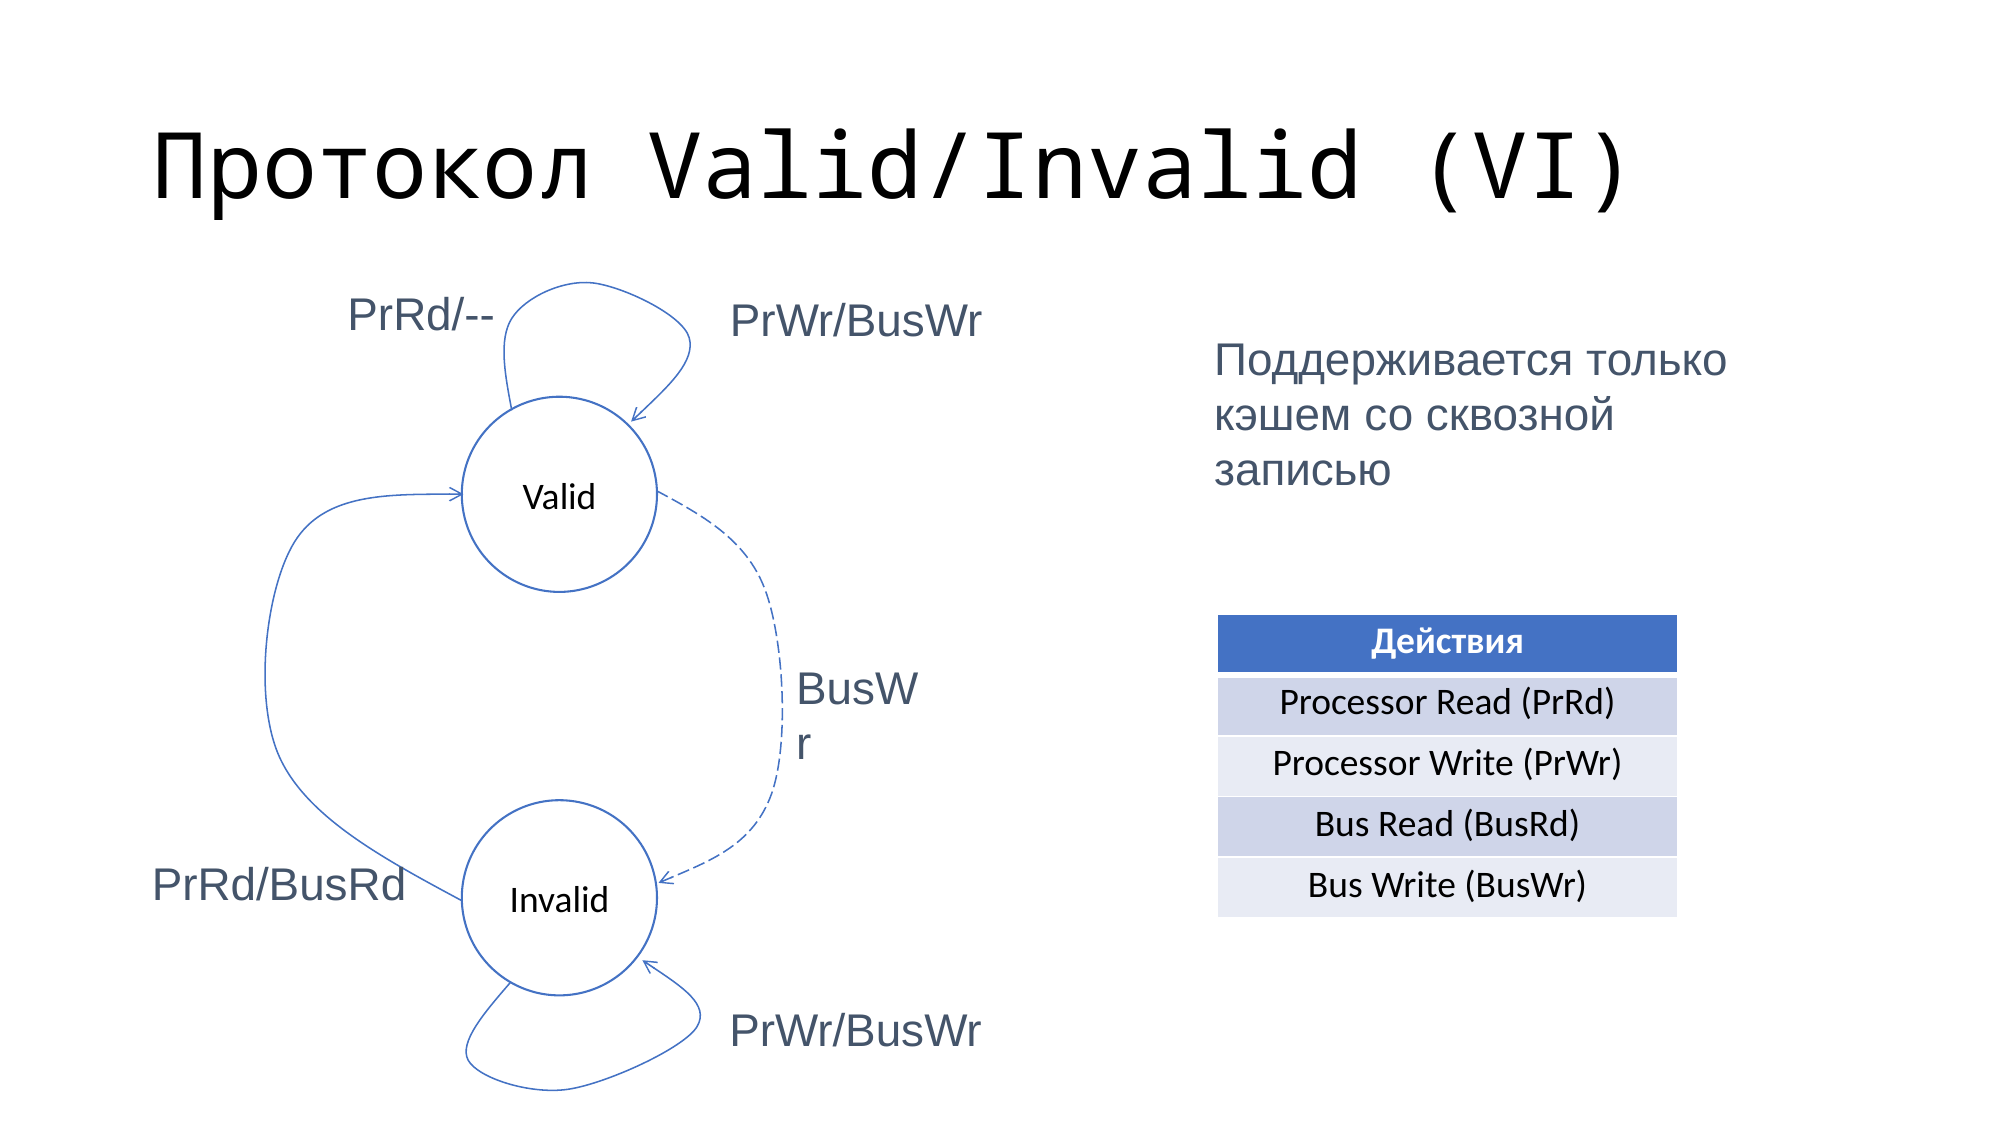

# Протокол Valid/Invalid (VI)
PrRd/--

PrWr/BusWr
Поддерживается только кэшем со сквозной записью
Valid

| Действия |
| --- |
| Processor Read (PrRd) |
| Processor Write (PrWr) |
| Bus Read (BusRd) |
| Bus Write (BusWr) |
BusWr
Invalid
PrRd/BusRd

PrWr/BusWr